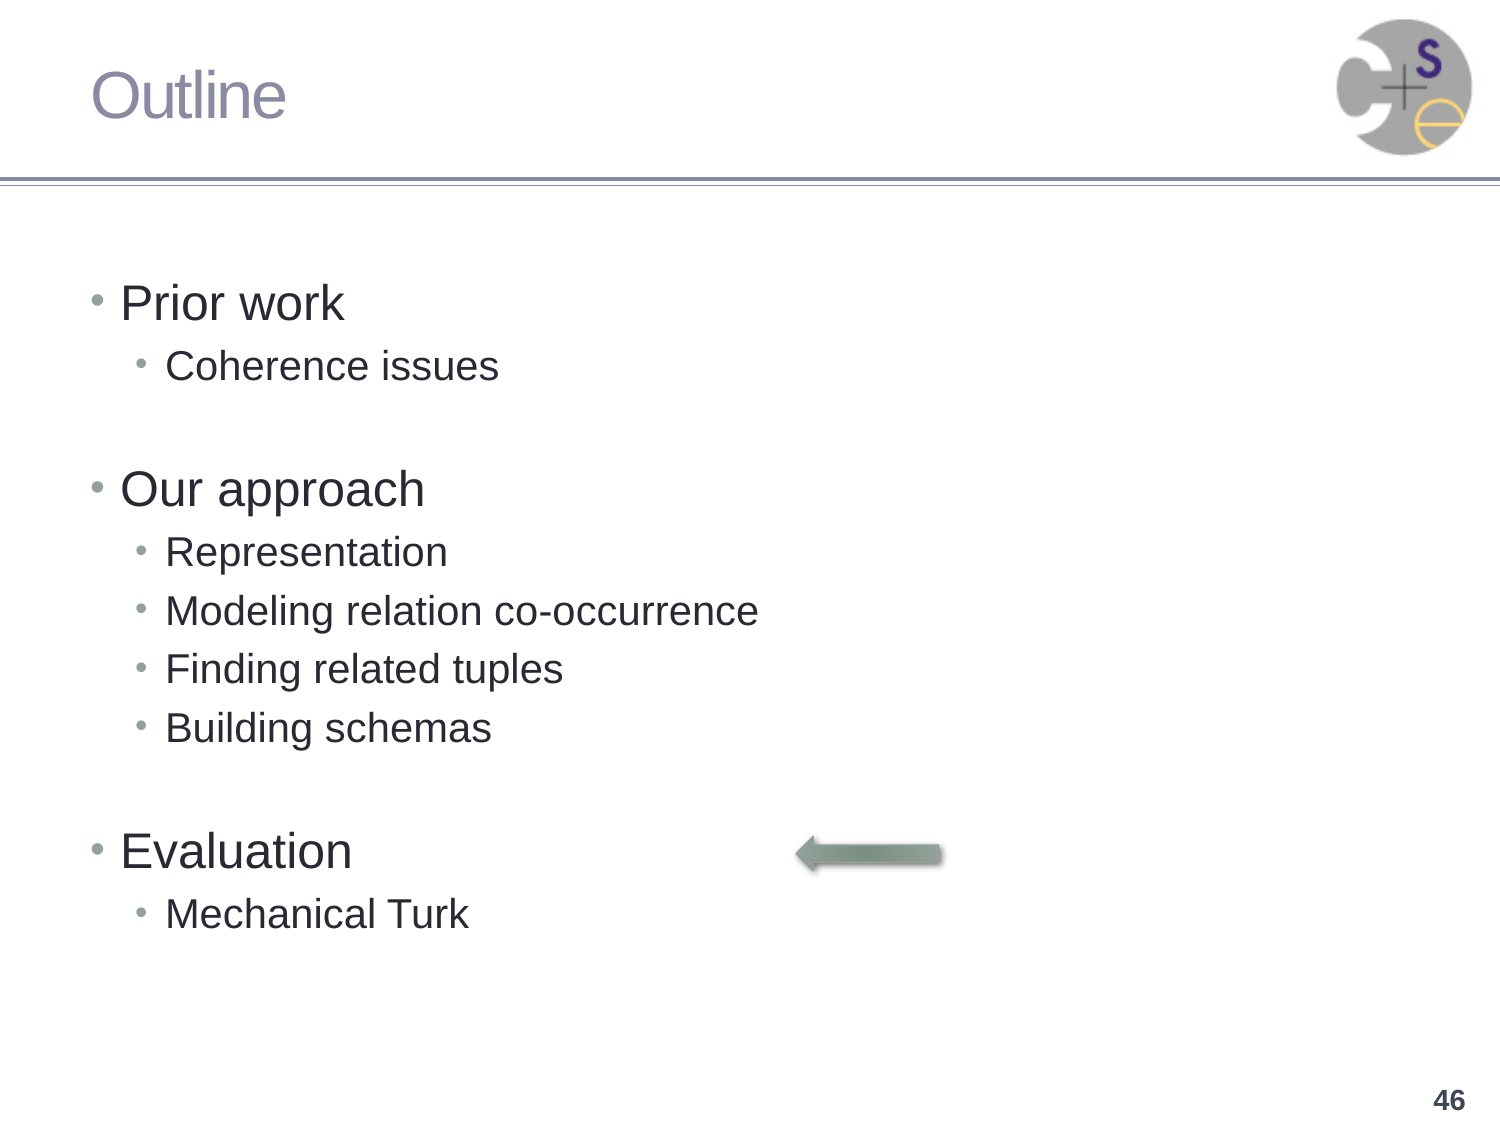

# Outline
Prior work
Coherence issues

Our approach
Representation
Modeling relation co-occurrence
Finding related tuples
Building schemas

Evaluation
Mechanical Turk

46